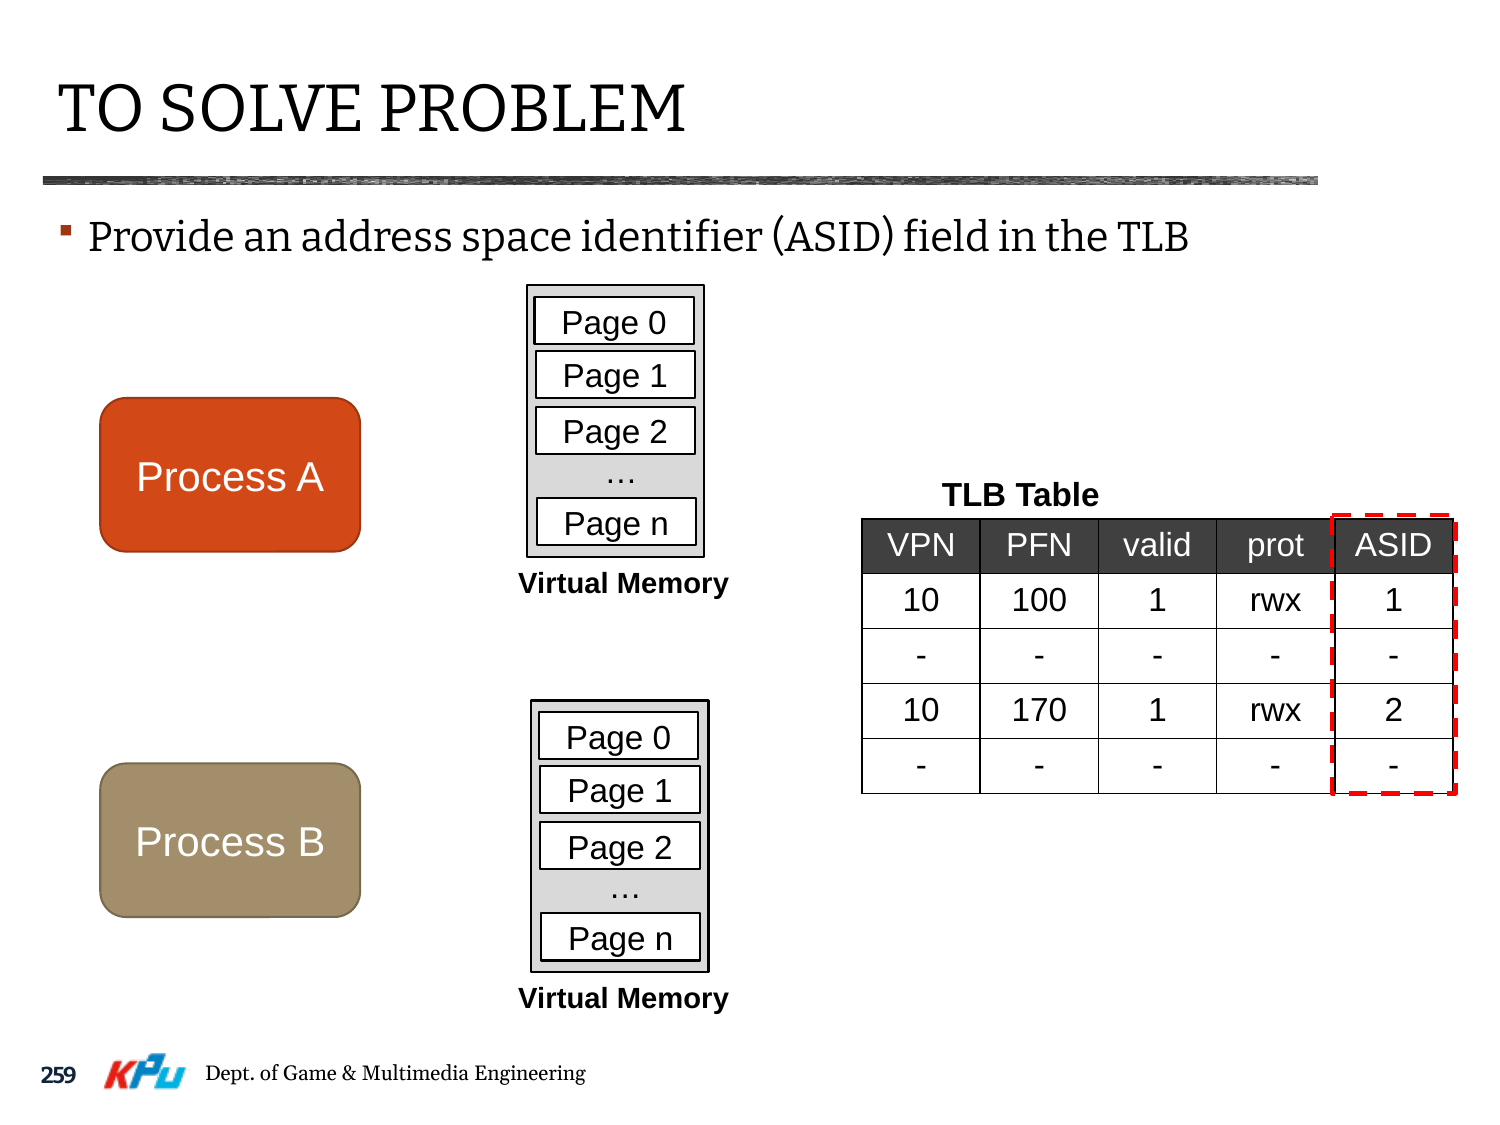

# To Solve Problem
Provide an address space identifier (ASID) field in the TLB

Page 0
Page 1
Page 2
…
Page n
Virtual Memory
Process A
TLB Table

| VPN | PFN | valid | prot | ASID |
| --- | --- | --- | --- | --- |
| 10 | 100 | 1 | rwx | 1 |
| - | - | - | - | - |
| 10 | 170 | 1 | rwx | 2 |
| - | - | - | - | - |

Page 0
Process B
Page 1
Page 2
…
Page n
Virtual Memory
Dept. of Game & Multimedia Engineering
259